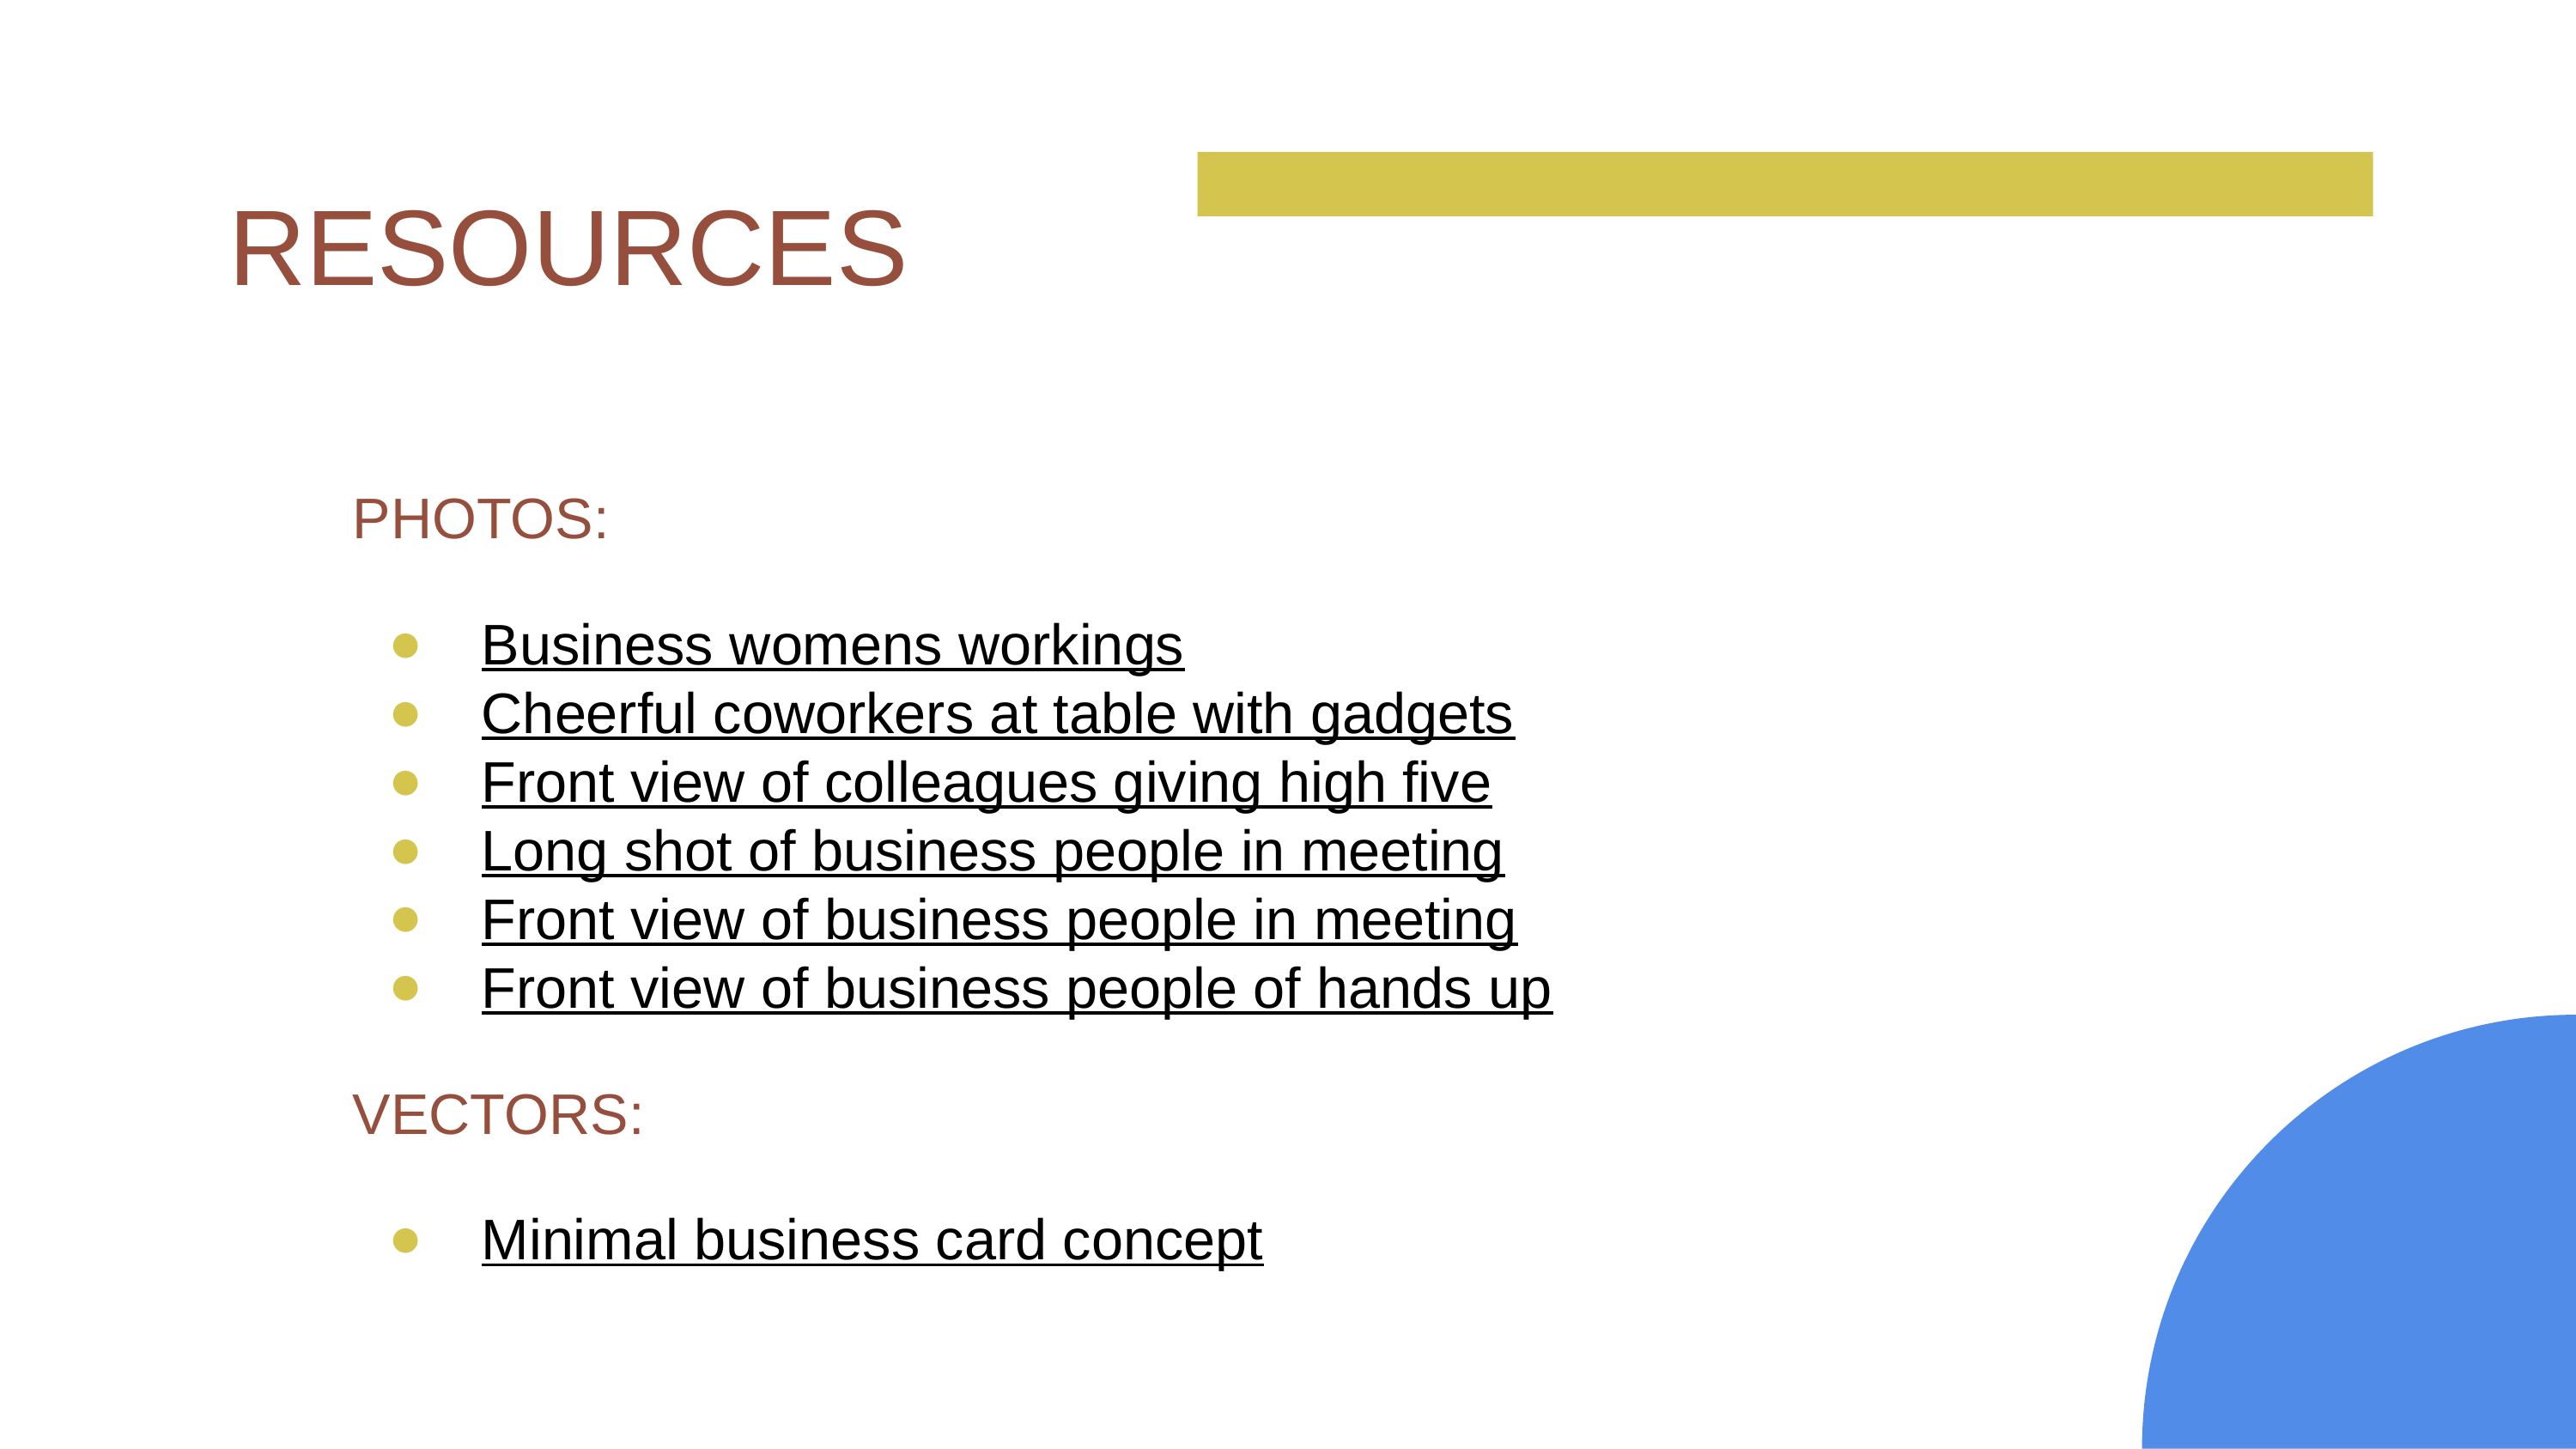

# RESOURCES
PHOTOS:
Business womens workings
Cheerful coworkers at table with gadgets
Front view of colleagues giving high five
Long shot of business people in meeting
Front view of business people in meeting
Front view of business people of hands up
VECTORS:
Minimal business card concept